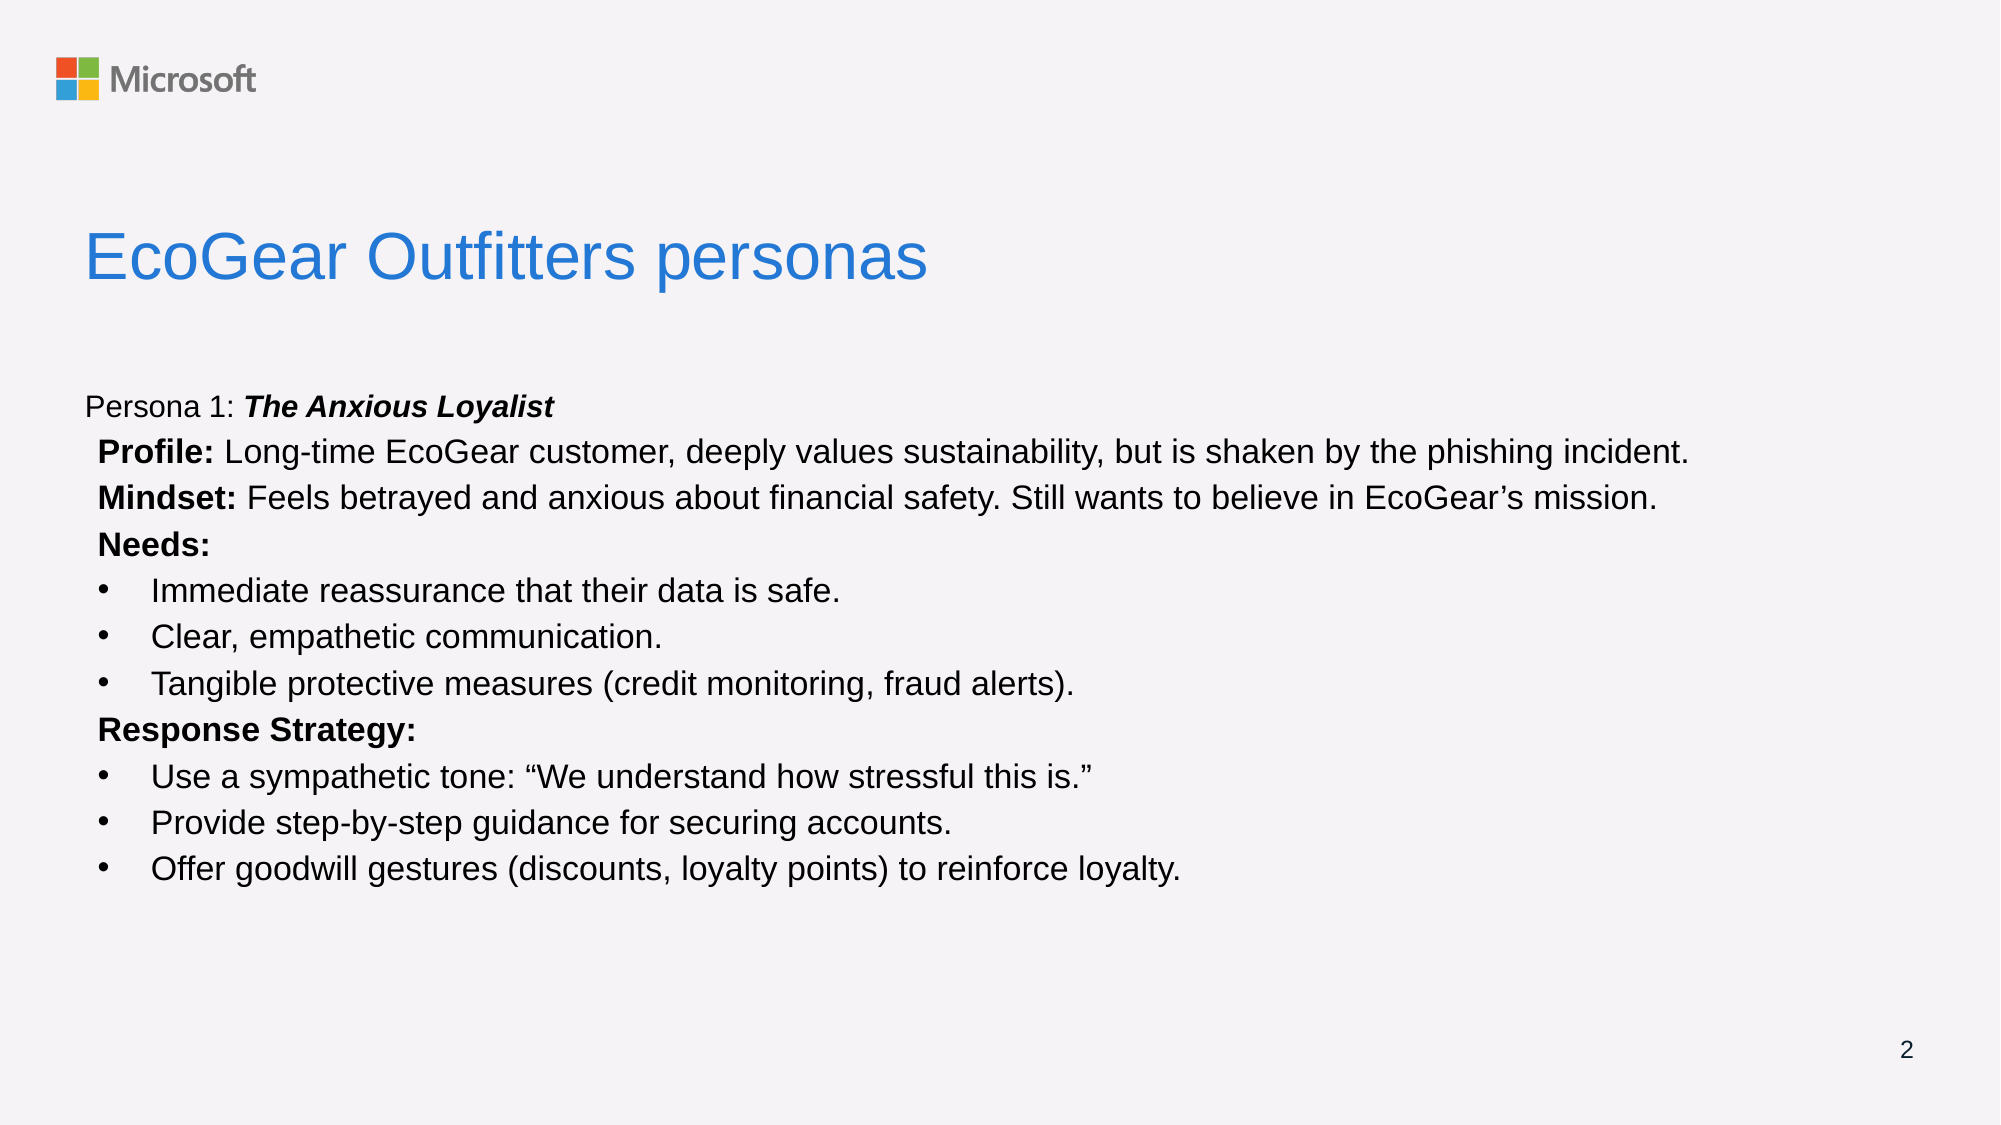

# EcoGear Outfitters personas
Persona 1: The Anxious Loyalist
Profile: Long-time EcoGear customer, deeply values sustainability, but is shaken by the phishing incident.
Mindset: Feels betrayed and anxious about financial safety. Still wants to believe in EcoGear’s mission.
Needs:
Immediate reassurance that their data is safe.
Clear, empathetic communication.
Tangible protective measures (credit monitoring, fraud alerts).
Response Strategy:
Use a sympathetic tone: “We understand how stressful this is.”
Provide step-by-step guidance for securing accounts.
Offer goodwill gestures (discounts, loyalty points) to reinforce loyalty.

2